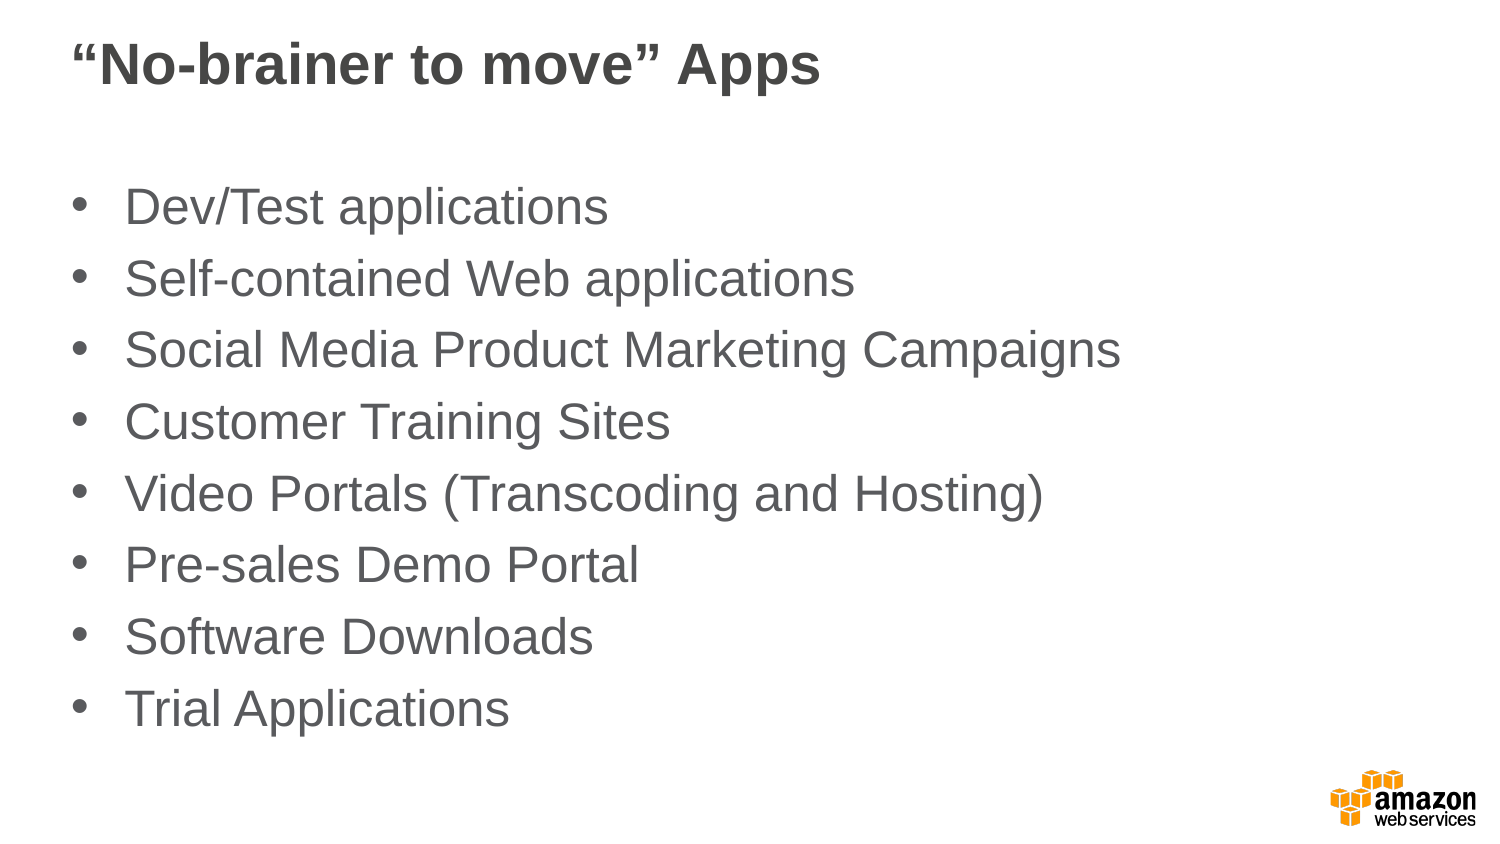

# “No-brainer to move” Apps
Dev/Test applications
Self-contained Web applications
Social Media Product Marketing Campaigns
Customer Training Sites
Video Portals (Transcoding and Hosting)
Pre-sales Demo Portal
Software Downloads
Trial Applications